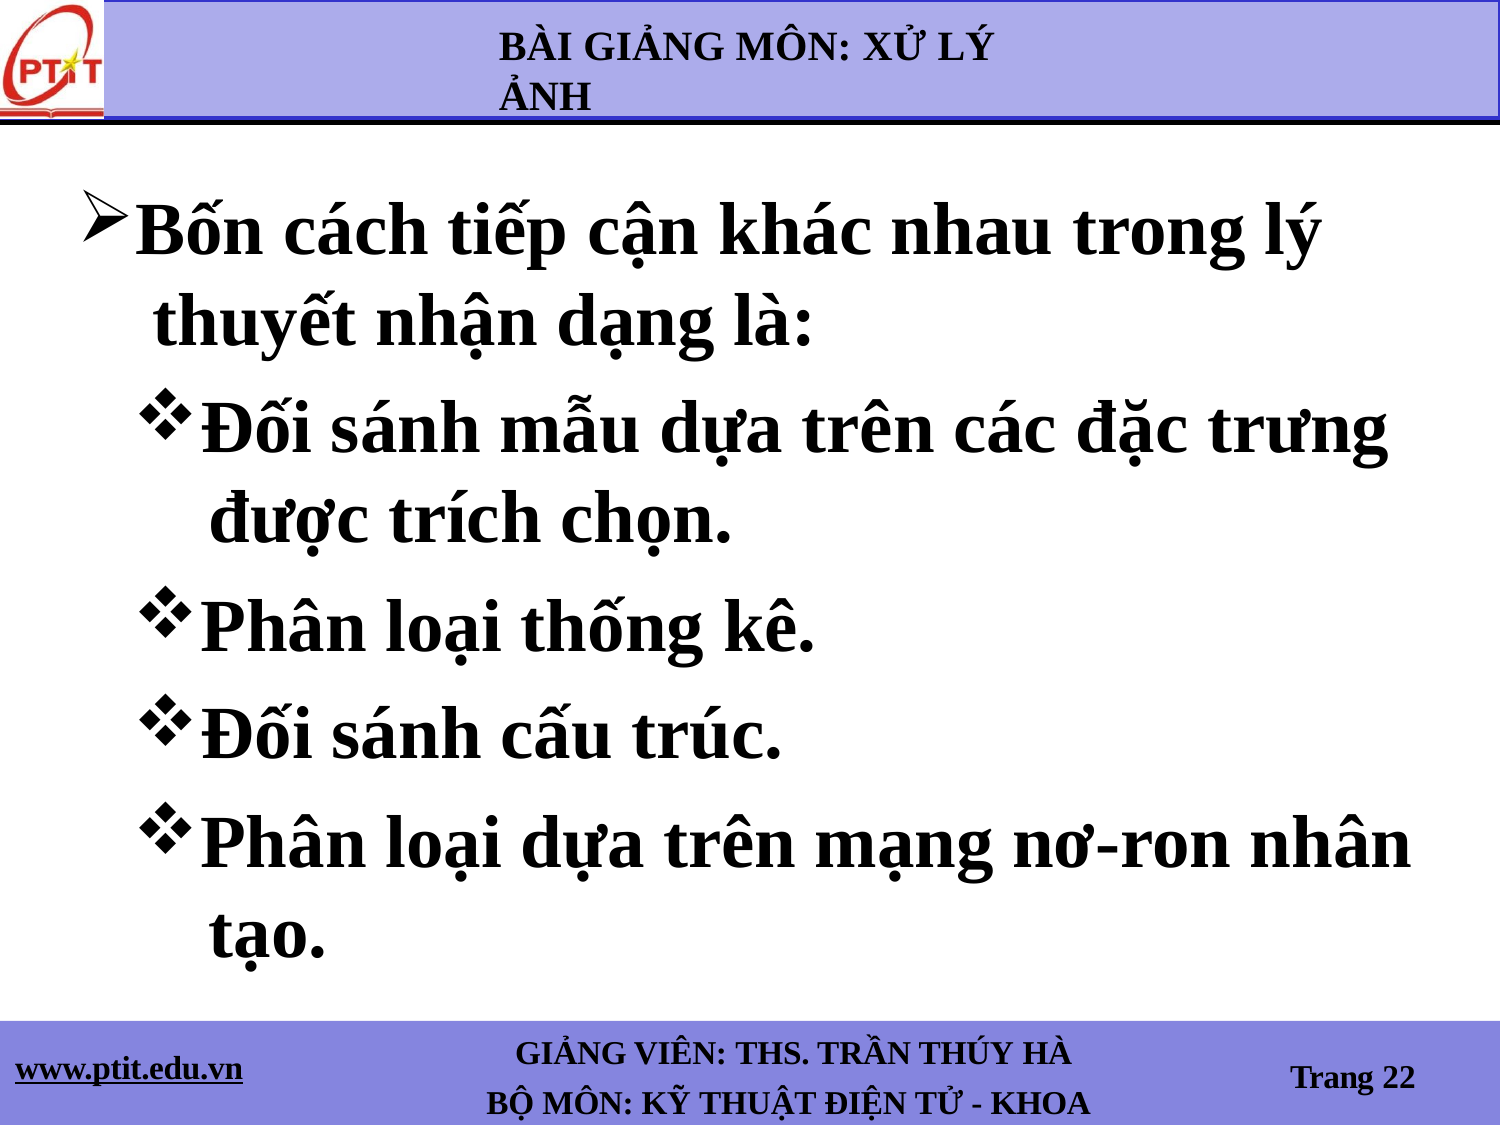

BÀI GIẢNG MÔN: XỬ LÝ ẢNH
Bốn cách tiếp cận khác nhau trong lý  thuyết nhận dạng là:
Đối sánh mẫu dựa trên các đặc trưng  được trích chọn.
Phân loại thống kê.
Đối sánh cấu trúc.
Phân loại dựa trên mạng nơ-ron nhân  tạo.

GIẢNG VIÊN: THS. TRẦN THÚY HÀ
BỘ MÔN: KỸ THUẬT ĐIỆN TỬ - KHOA KTD22T1
www.ptit.edu.vn
Trang 22